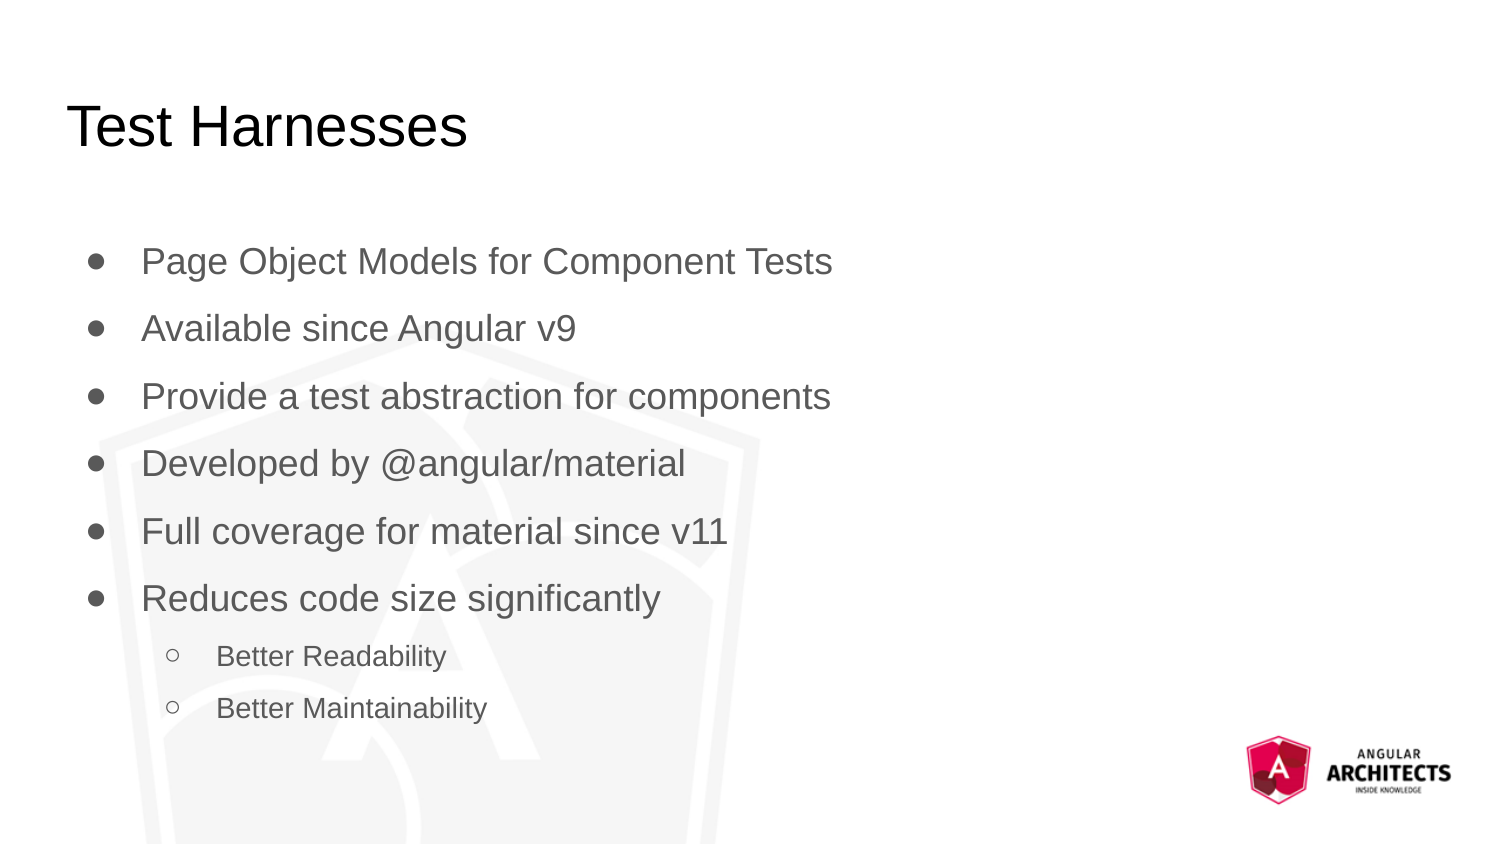

# Test Harnesses
Page Object Models for Component Tests
Available since Angular v9
Provide a test abstraction for components
Developed by @angular/material
Full coverage for material since v11
Reduces code size significantly
Better Readability
Better Maintainability